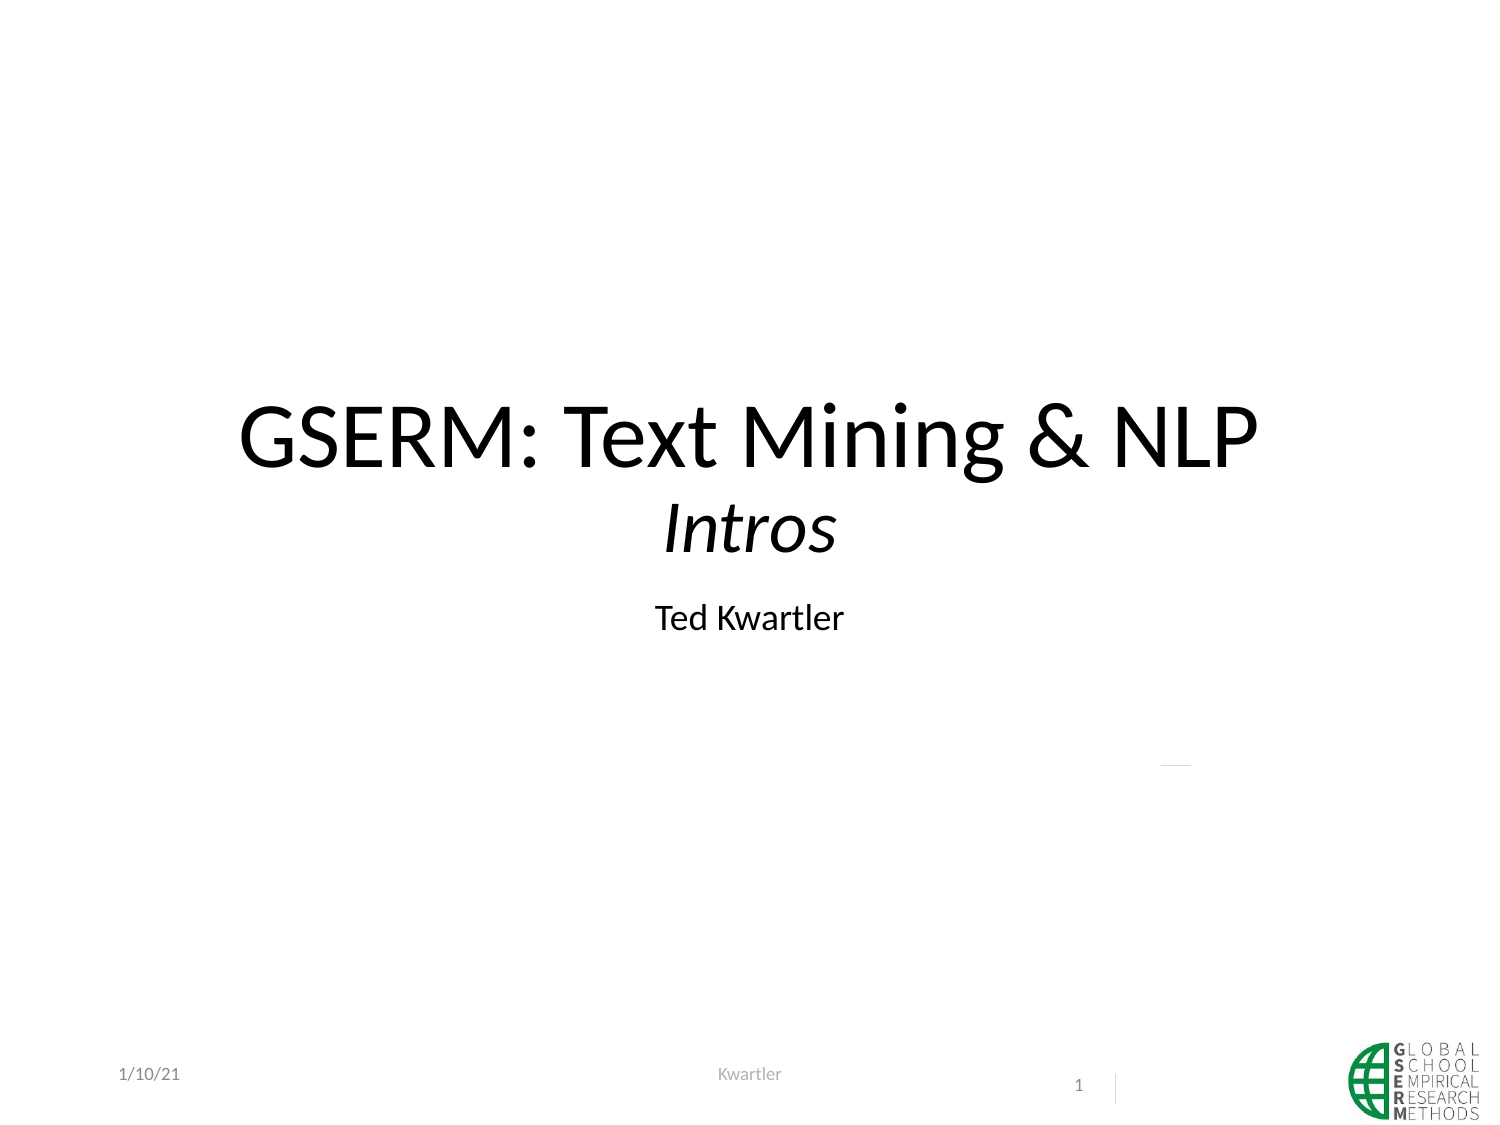

# GSERM: Text Mining & NLP Intros
Ted Kwartler
1/10/21
Kwartler
1